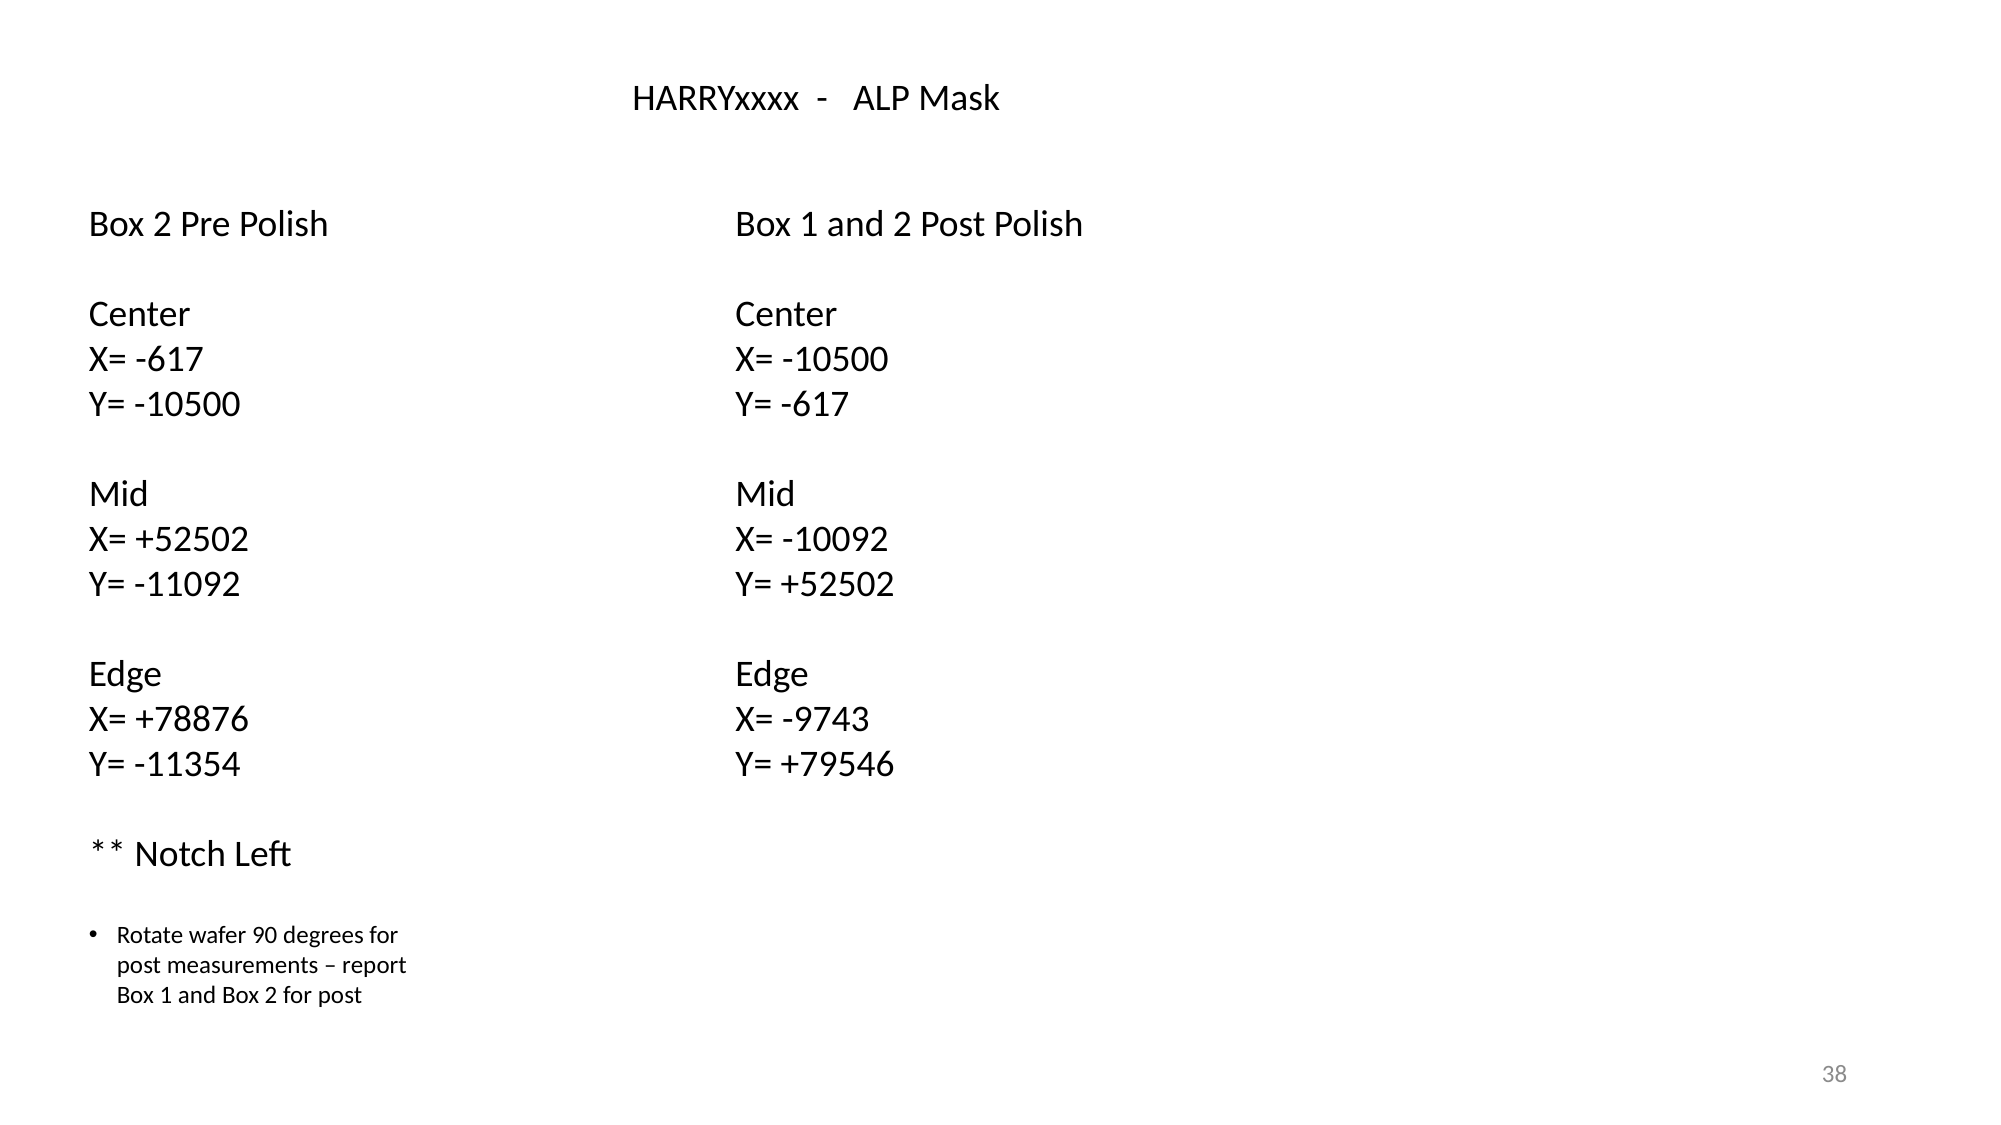

HARRYxxxx  -   ALP Mask
Box 2 Pre Polish

Center
X= -617
Y= -10500

Mid
X= +52502
Y= -11092

Edge
X= +78876
Y= -11354

** Notch Left

Rotate wafer 90 degrees for post measurements – report Box 1 and Box 2 for post

Box 1 and 2 Post Polish

Center
X= -10500
Y= -617

Mid
X= -10092
Y= +52502

Edge
X= -9743
Y= +79546
38